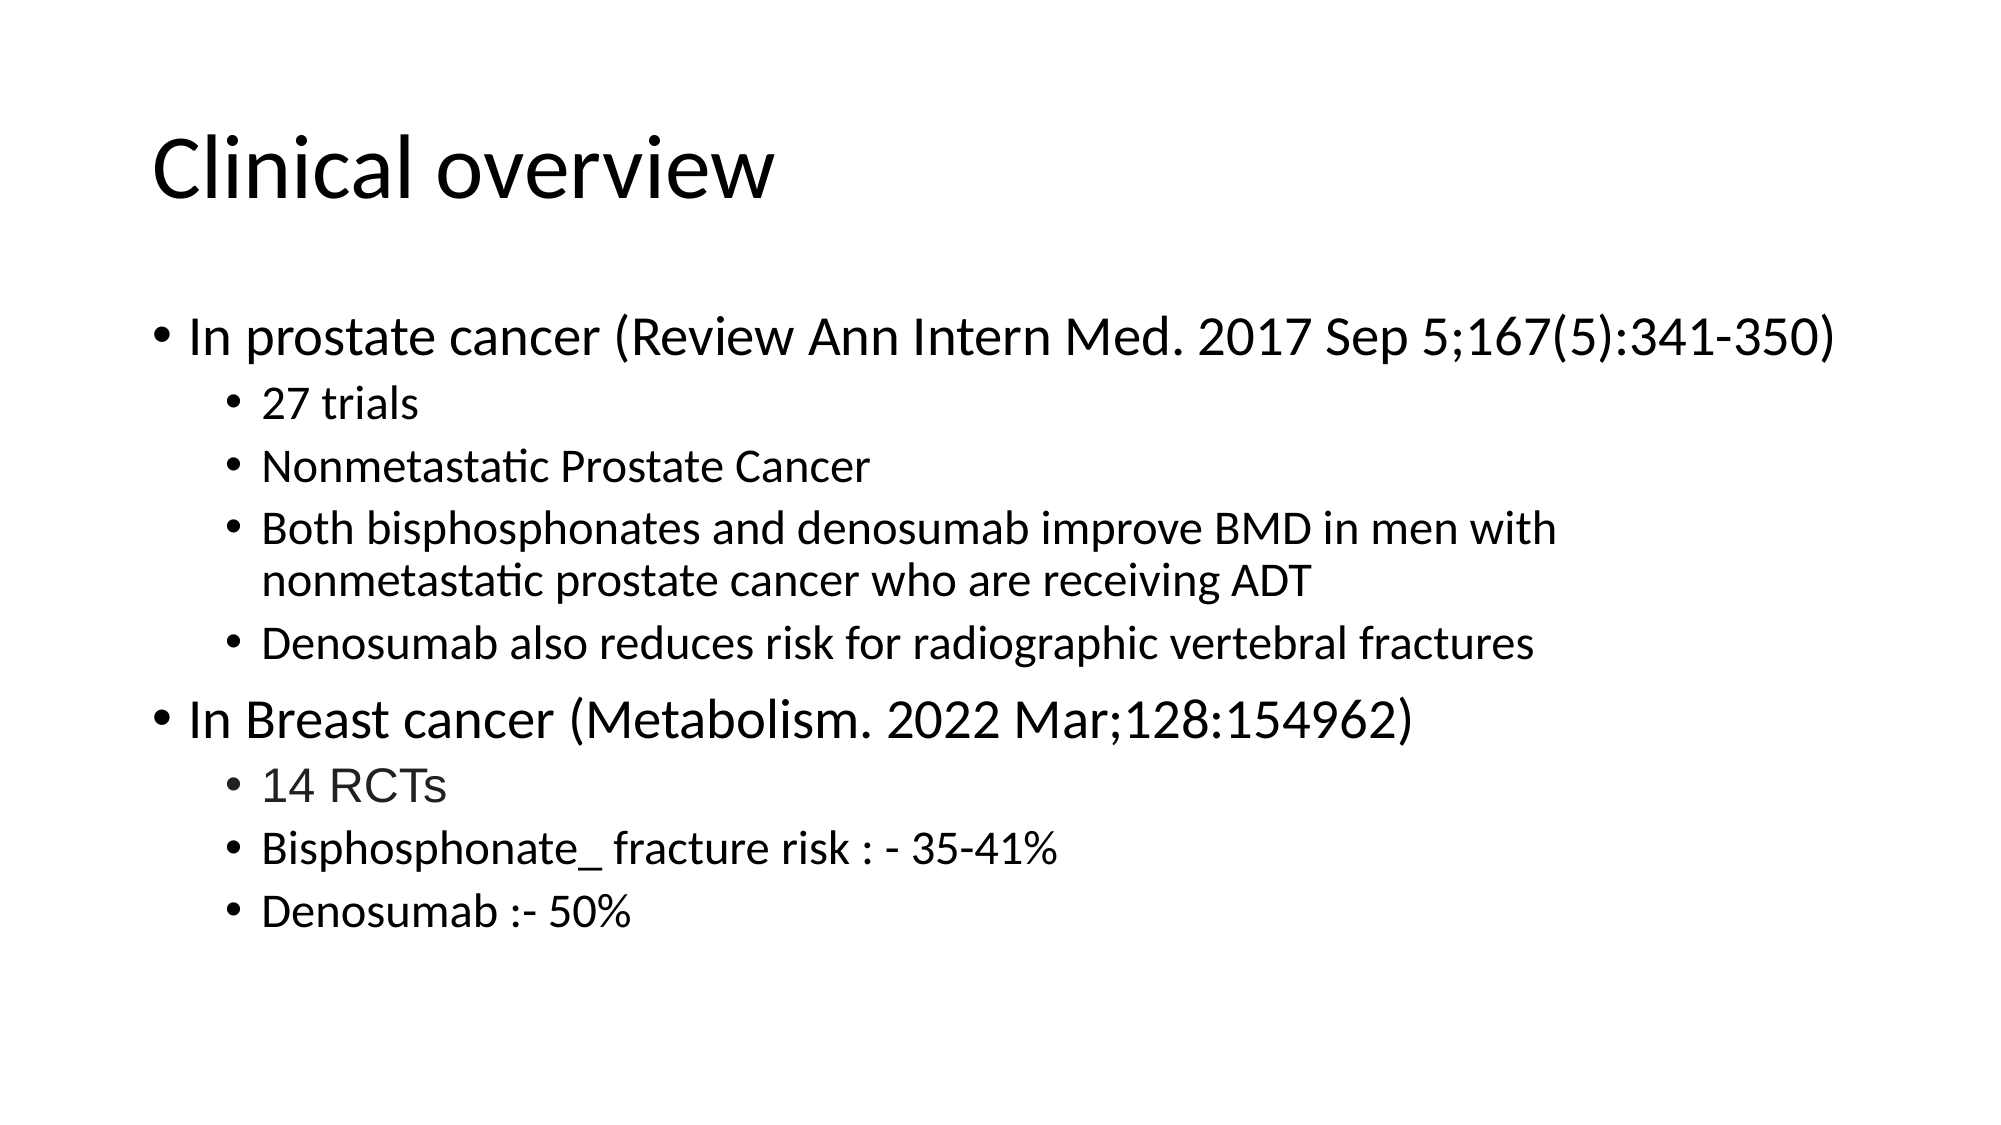

# Clinical overview
In prostate cancer (Review Ann Intern Med. 2017 Sep 5;167(5):341-350)
27 trials
Nonmetastatic Prostate Cancer
Both bisphosphonates and denosumab improve BMD in men with nonmetastatic prostate cancer who are receiving ADT
Denosumab also reduces risk for radiographic vertebral fractures
In Breast cancer (Metabolism. 2022 Mar;128:154962)
14 RCTs
Bisphosphonate_ fracture risk : - 35-41%
Denosumab :- 50%